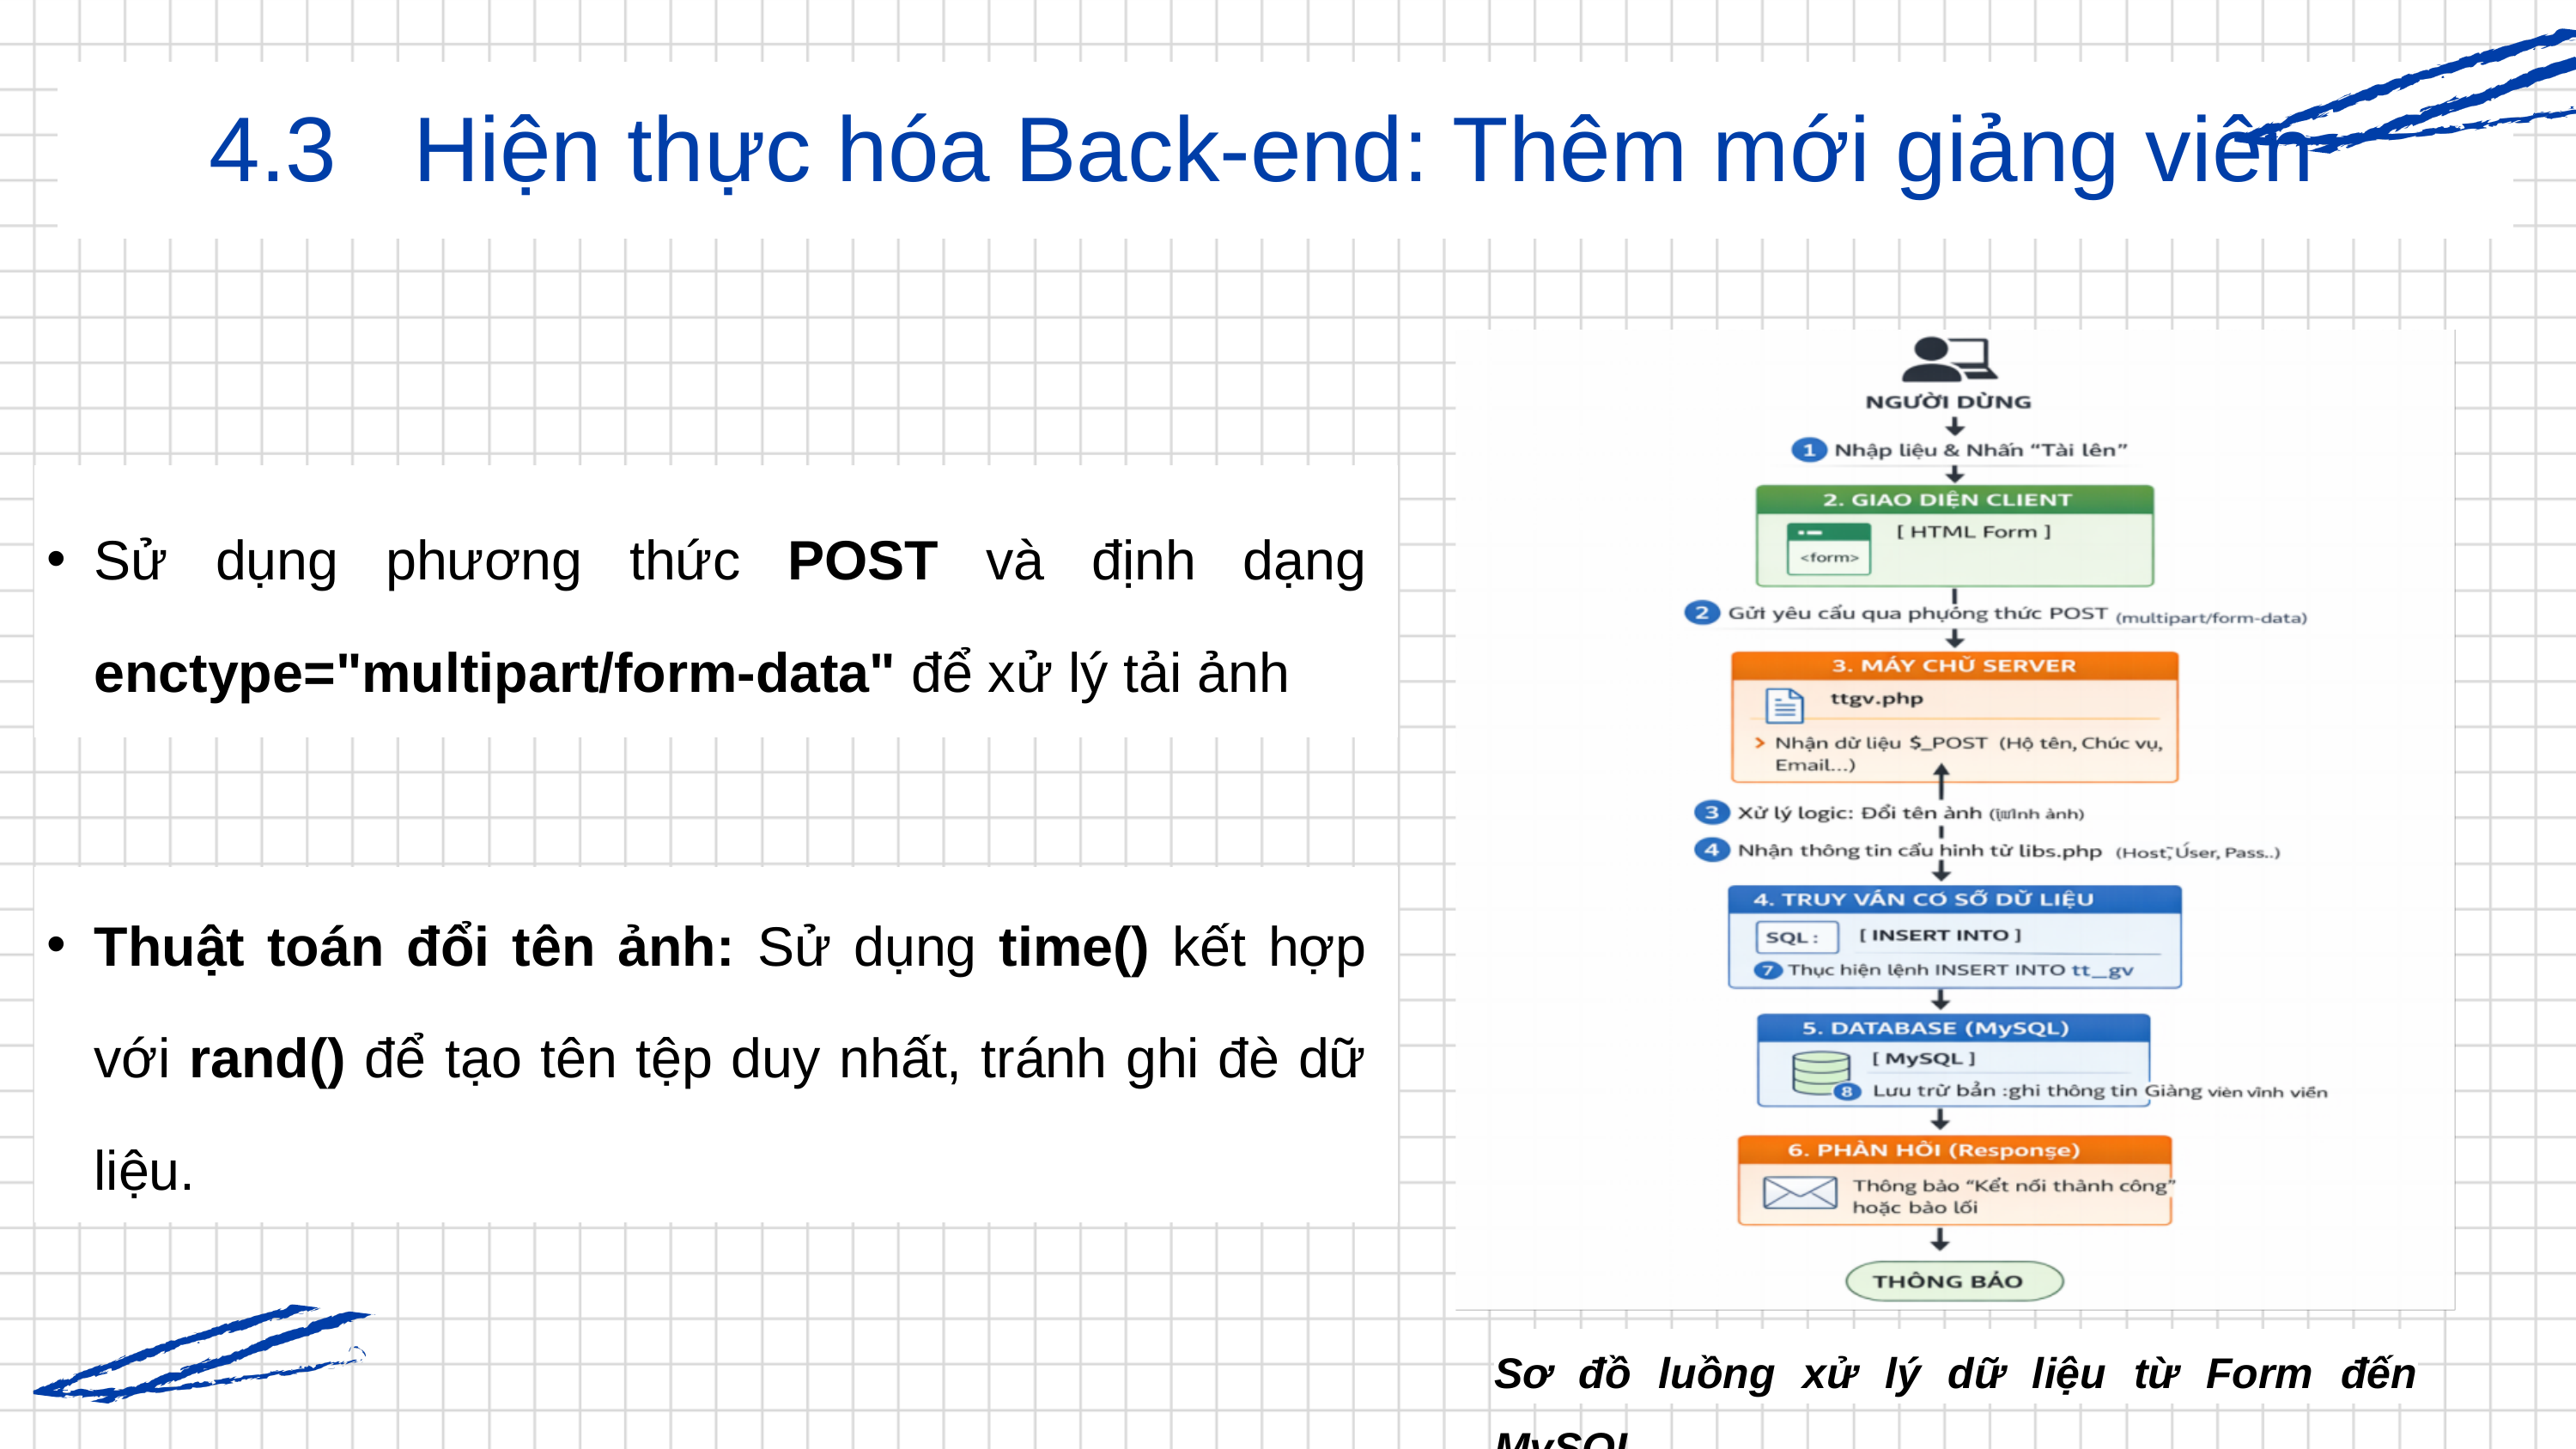

4.3   Hiện thực hóa Back-end: Thêm mới giảng viên

Sử dụng phương thức POST và định dạng enctype="multipart/form-data" để xử lý tải ảnh
Thuật toán đổi tên ảnh: Sử dụng time() kết hợp với rand() để tạo tên tệp duy nhất, tránh ghi đè dữ liệu.

Sơ đồ luồng xử lý dữ liệu từ Form đến MySQL